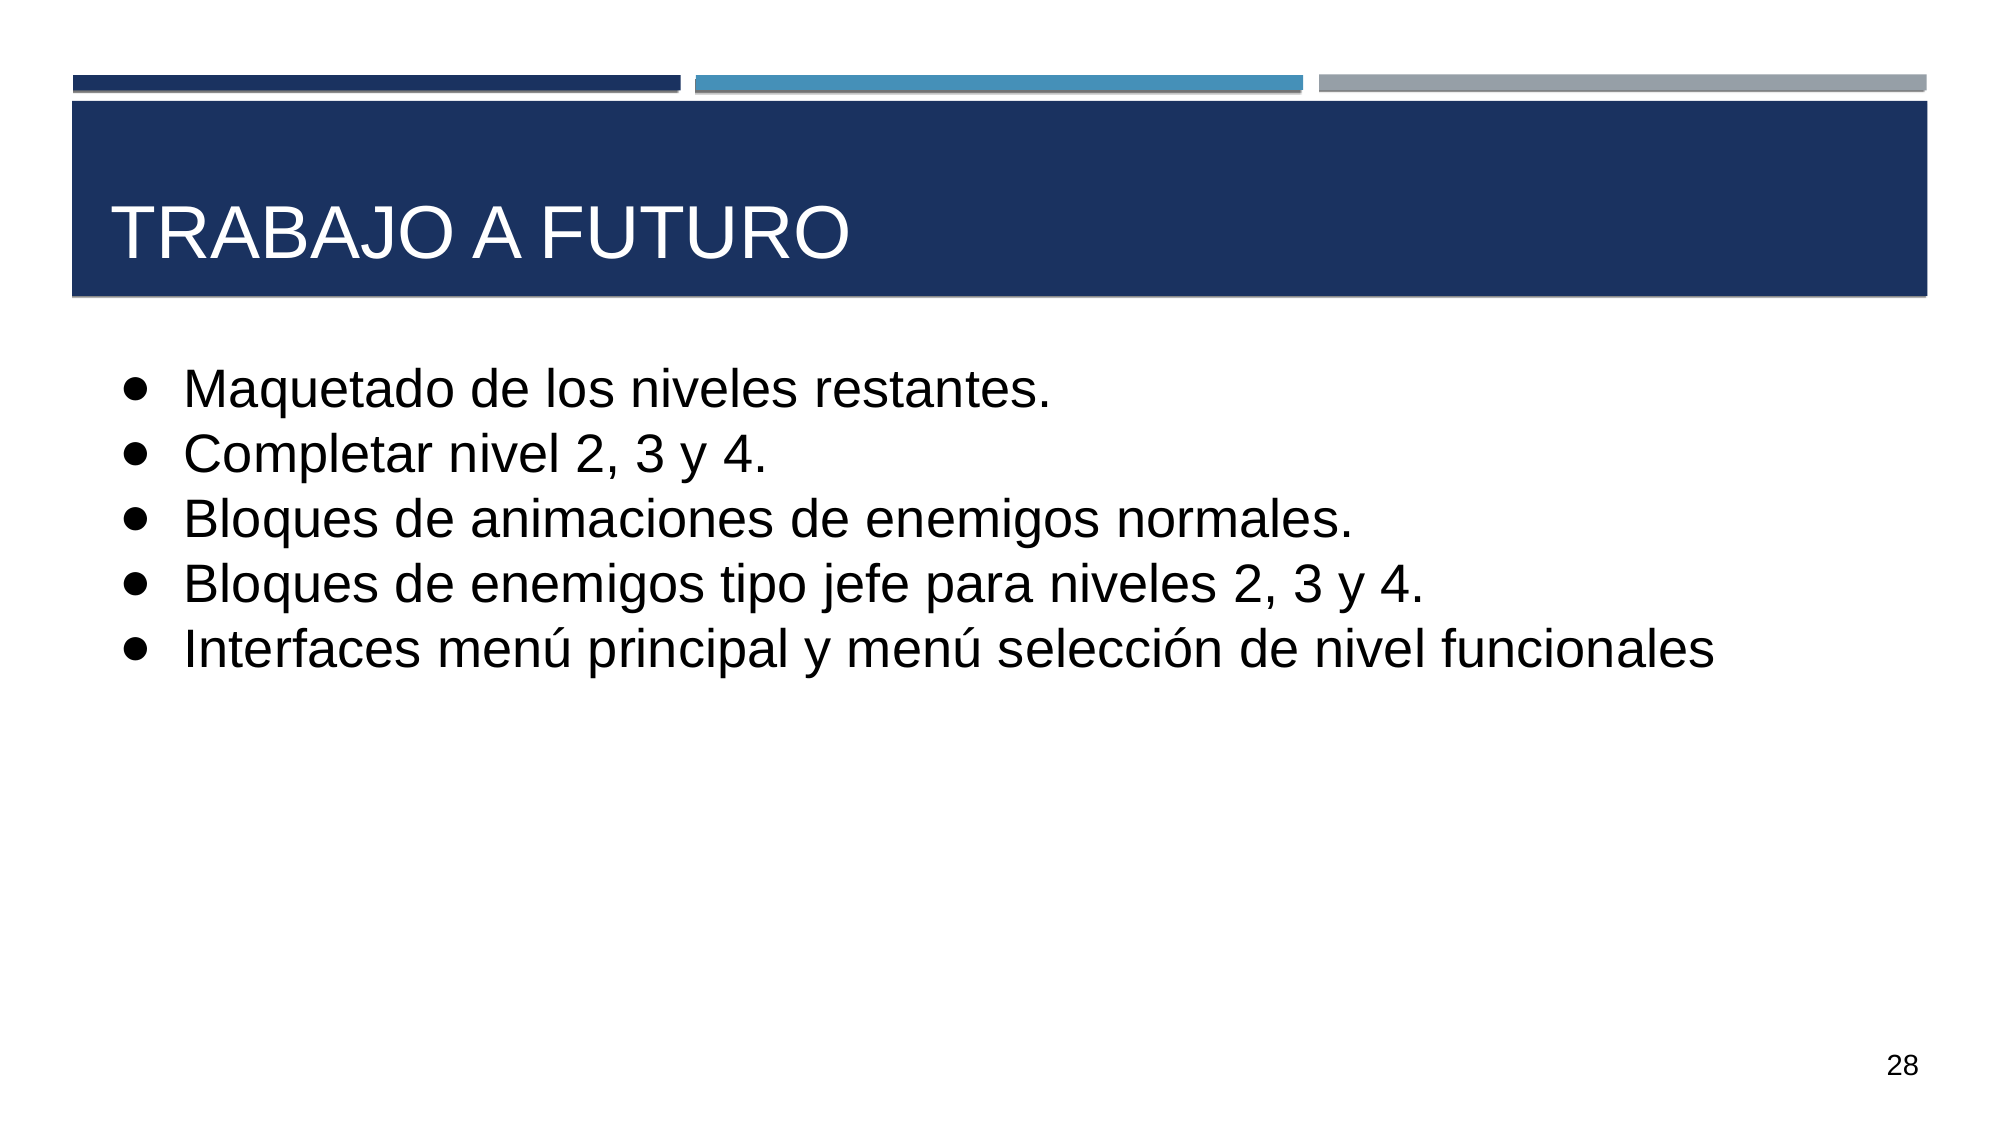

TRABAJO A FUTURO
Maquetado de los niveles restantes.
Completar nivel 2, 3 y 4.
Bloques de animaciones de enemigos normales.
Bloques de enemigos tipo jefe para niveles 2, 3 y 4.
Interfaces menú principal y menú selección de nivel funcionales

28